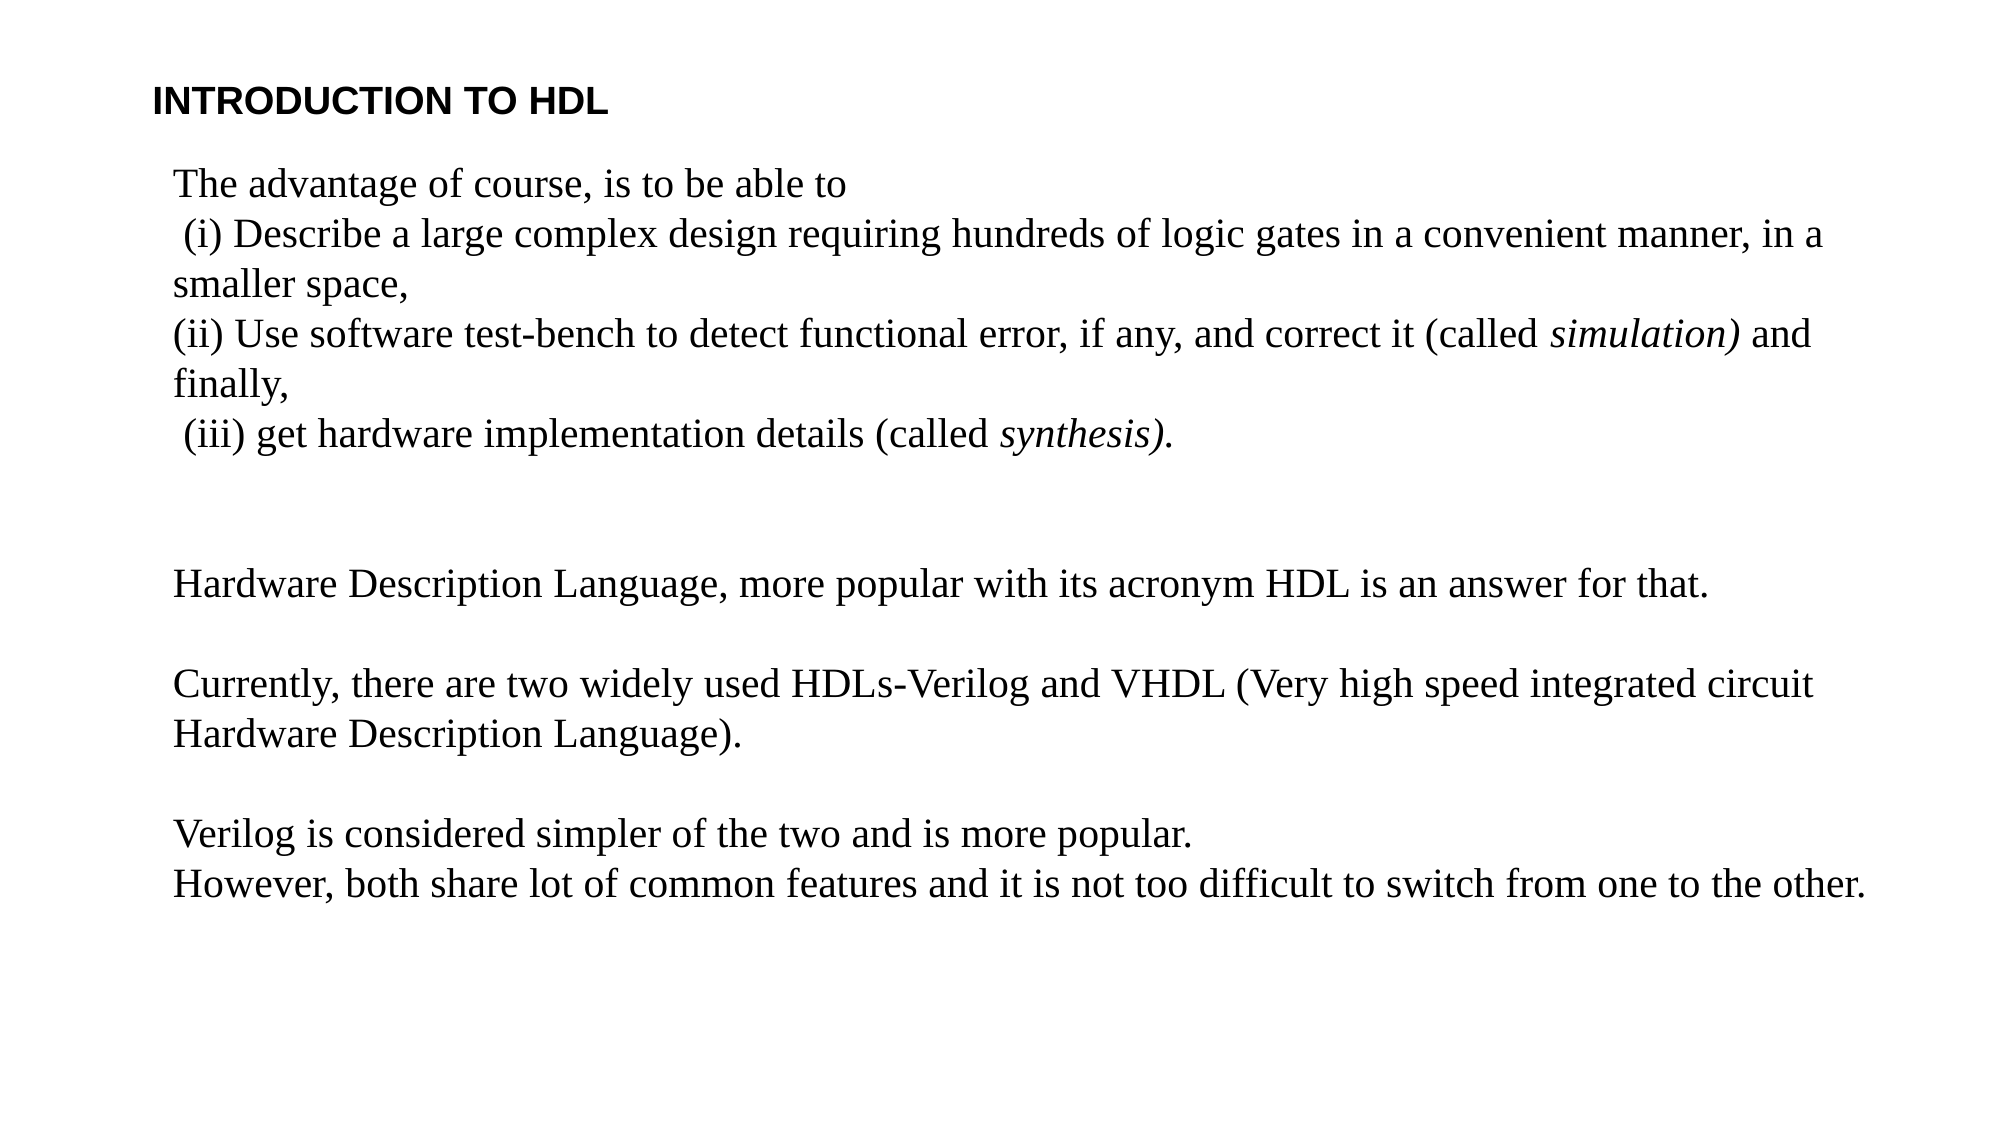

# INTRODUCTION TO HDL
The advantage of course, is to be able to
 (i) Describe a large complex design requiring hundreds of logic gates in a convenient manner, in a smaller space,
(ii) Use software test-bench to detect functional error, if any, and correct it (called simulation) and finally,
 (iii) get hardware implementation details (called synthesis).

Hardware Description Language, more popular with its acronym HDL is an answer for that.

Currently, there are two widely used HDLs-Verilog and VHDL (Very high speed integrated circuit
Hardware Description Language).

Verilog is considered simpler of the two and is more popular.
However, both share lot of common features and it is not too difficult to switch from one to the other.